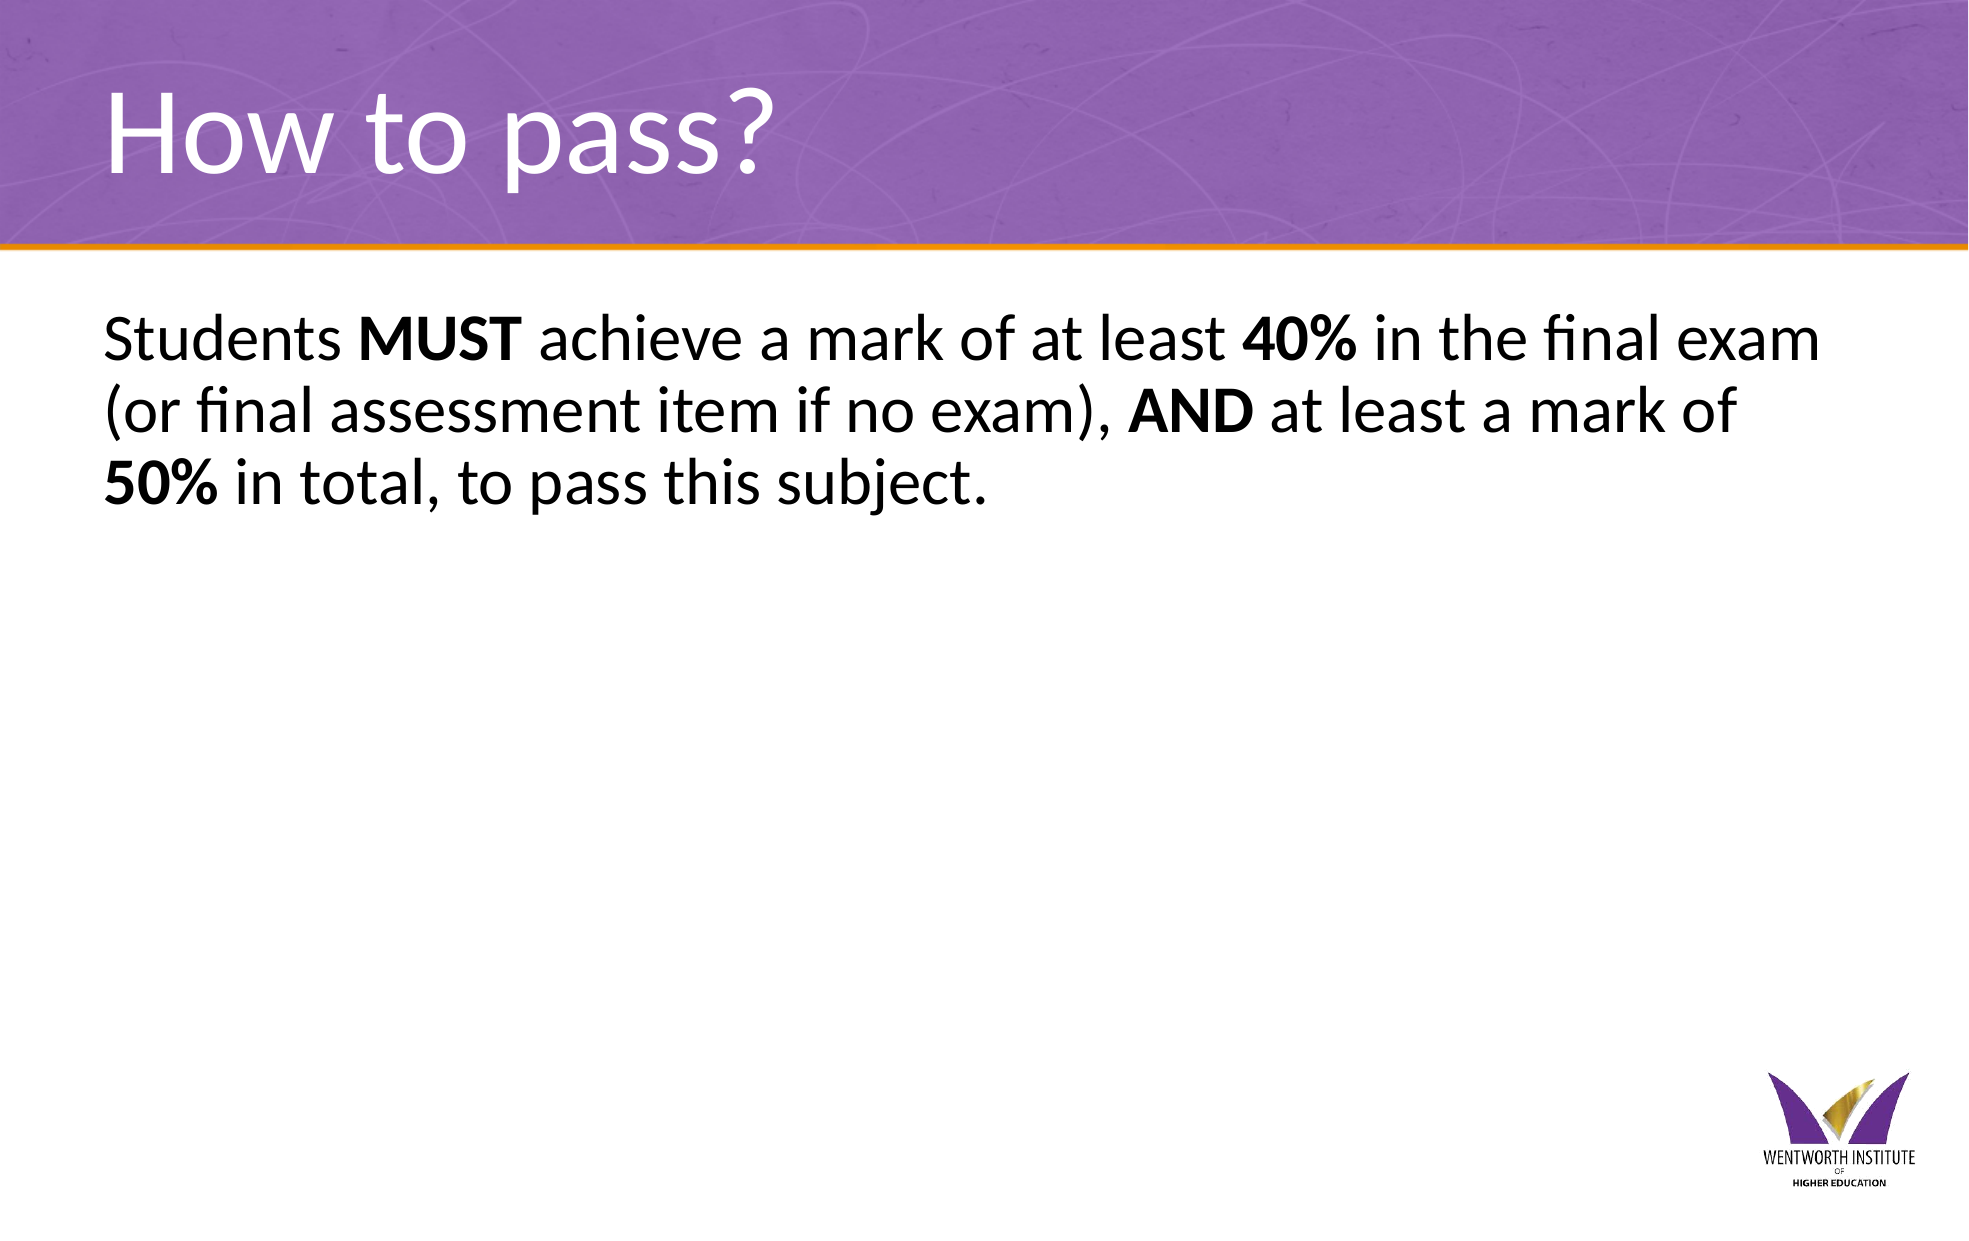

# How to pass?
Students MUST achieve a mark of at least 40% in the final exam (or final assessment item if no exam), AND at least a mark of 50% in total, to pass this subject.